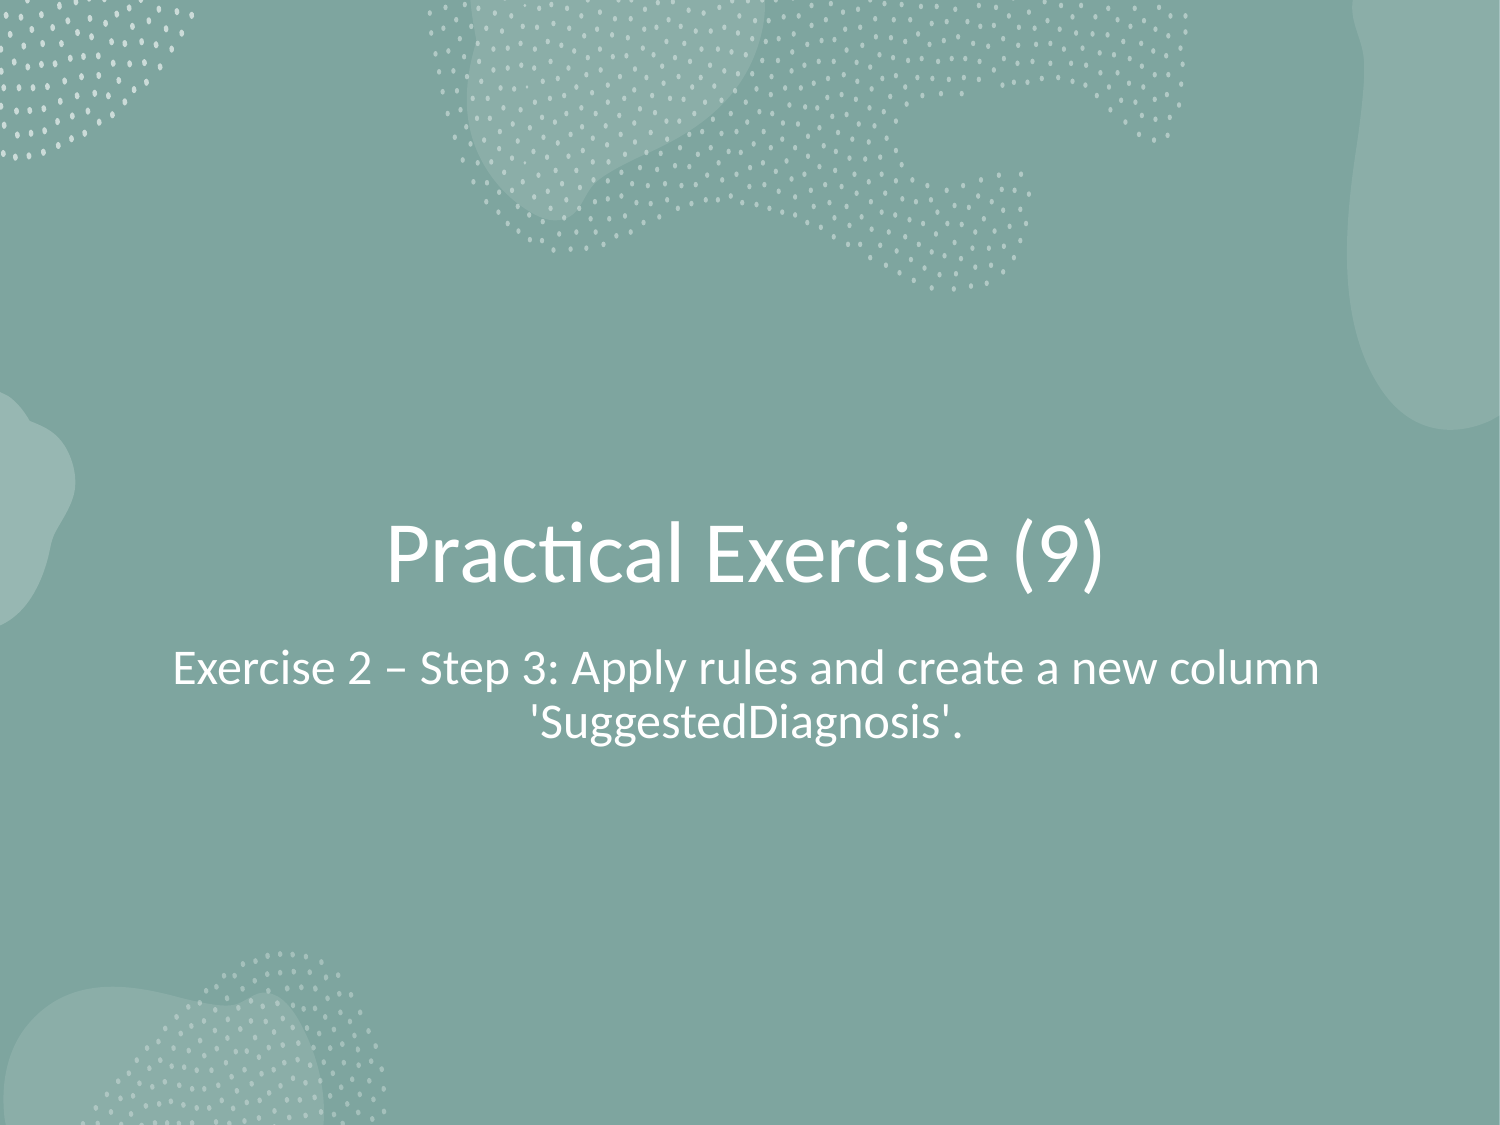

# Practical Exercise (9)
Exercise 2 – Step 3: Apply rules and create a new column 'SuggestedDiagnosis'.